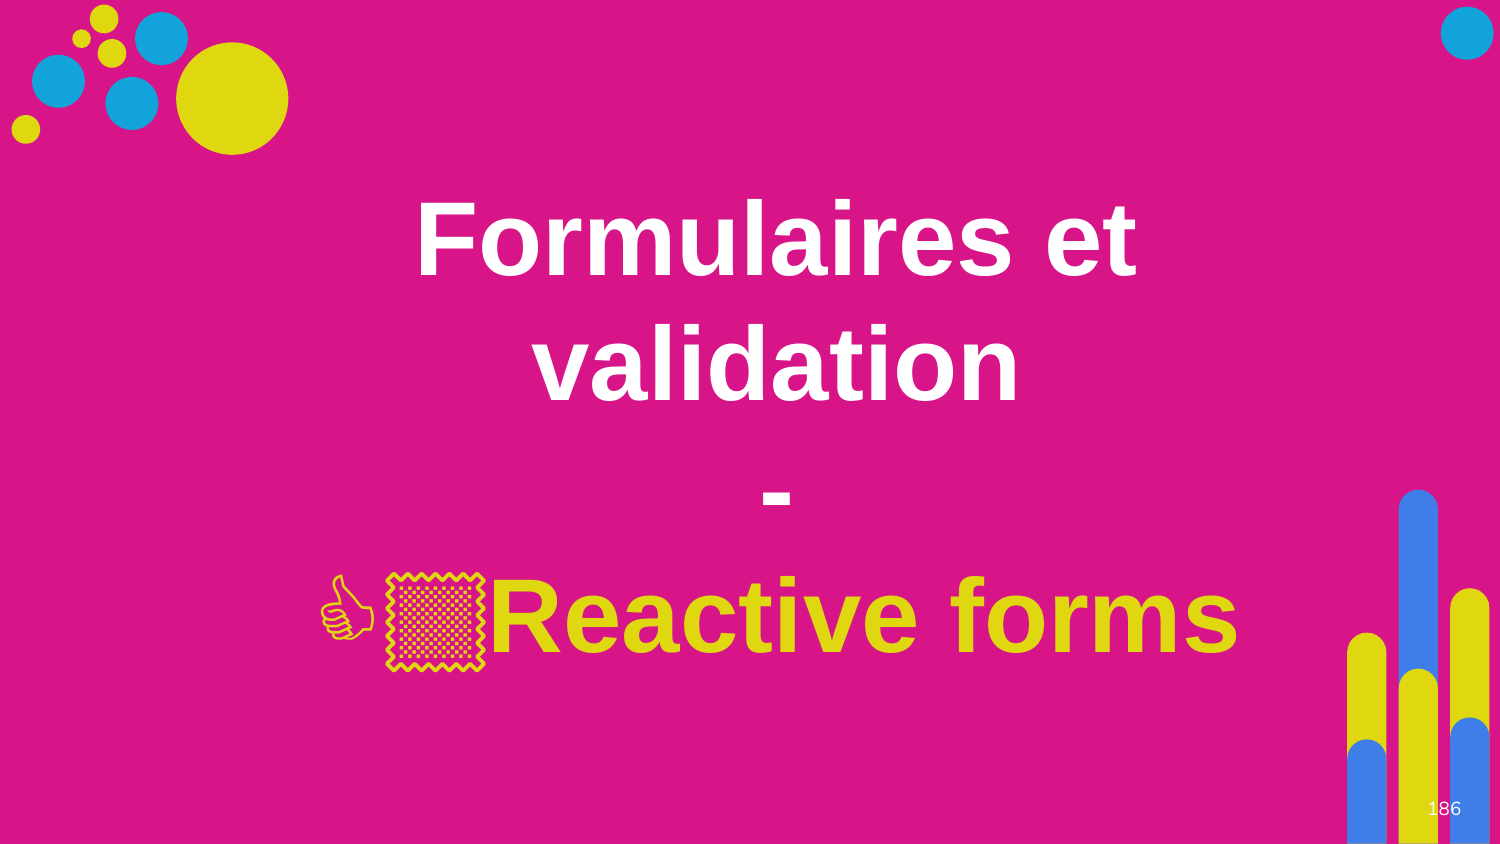

# Formulaires et validation
-
👍🏼Reactive forms
186